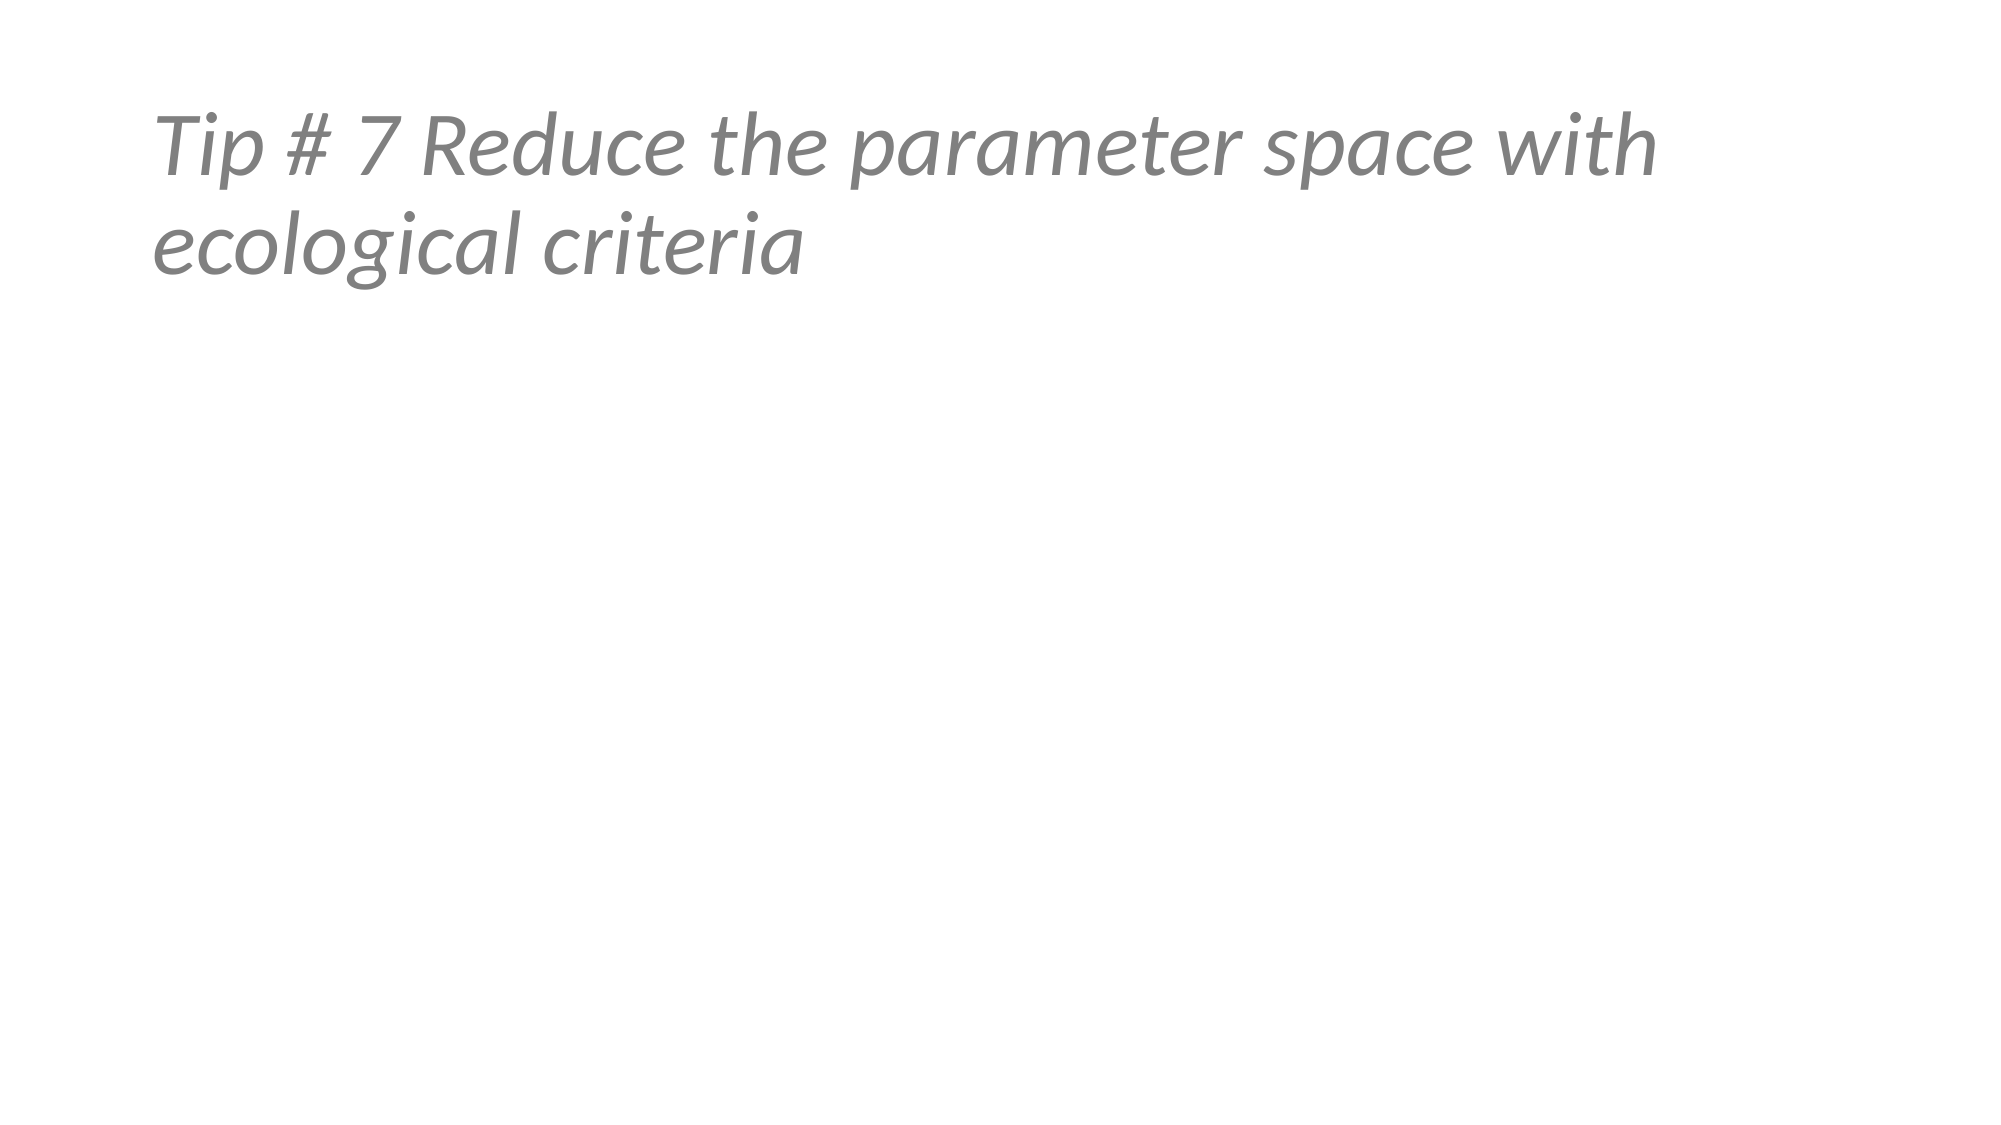

# Tip # 7 Reduce the parameter space with ecological criteria